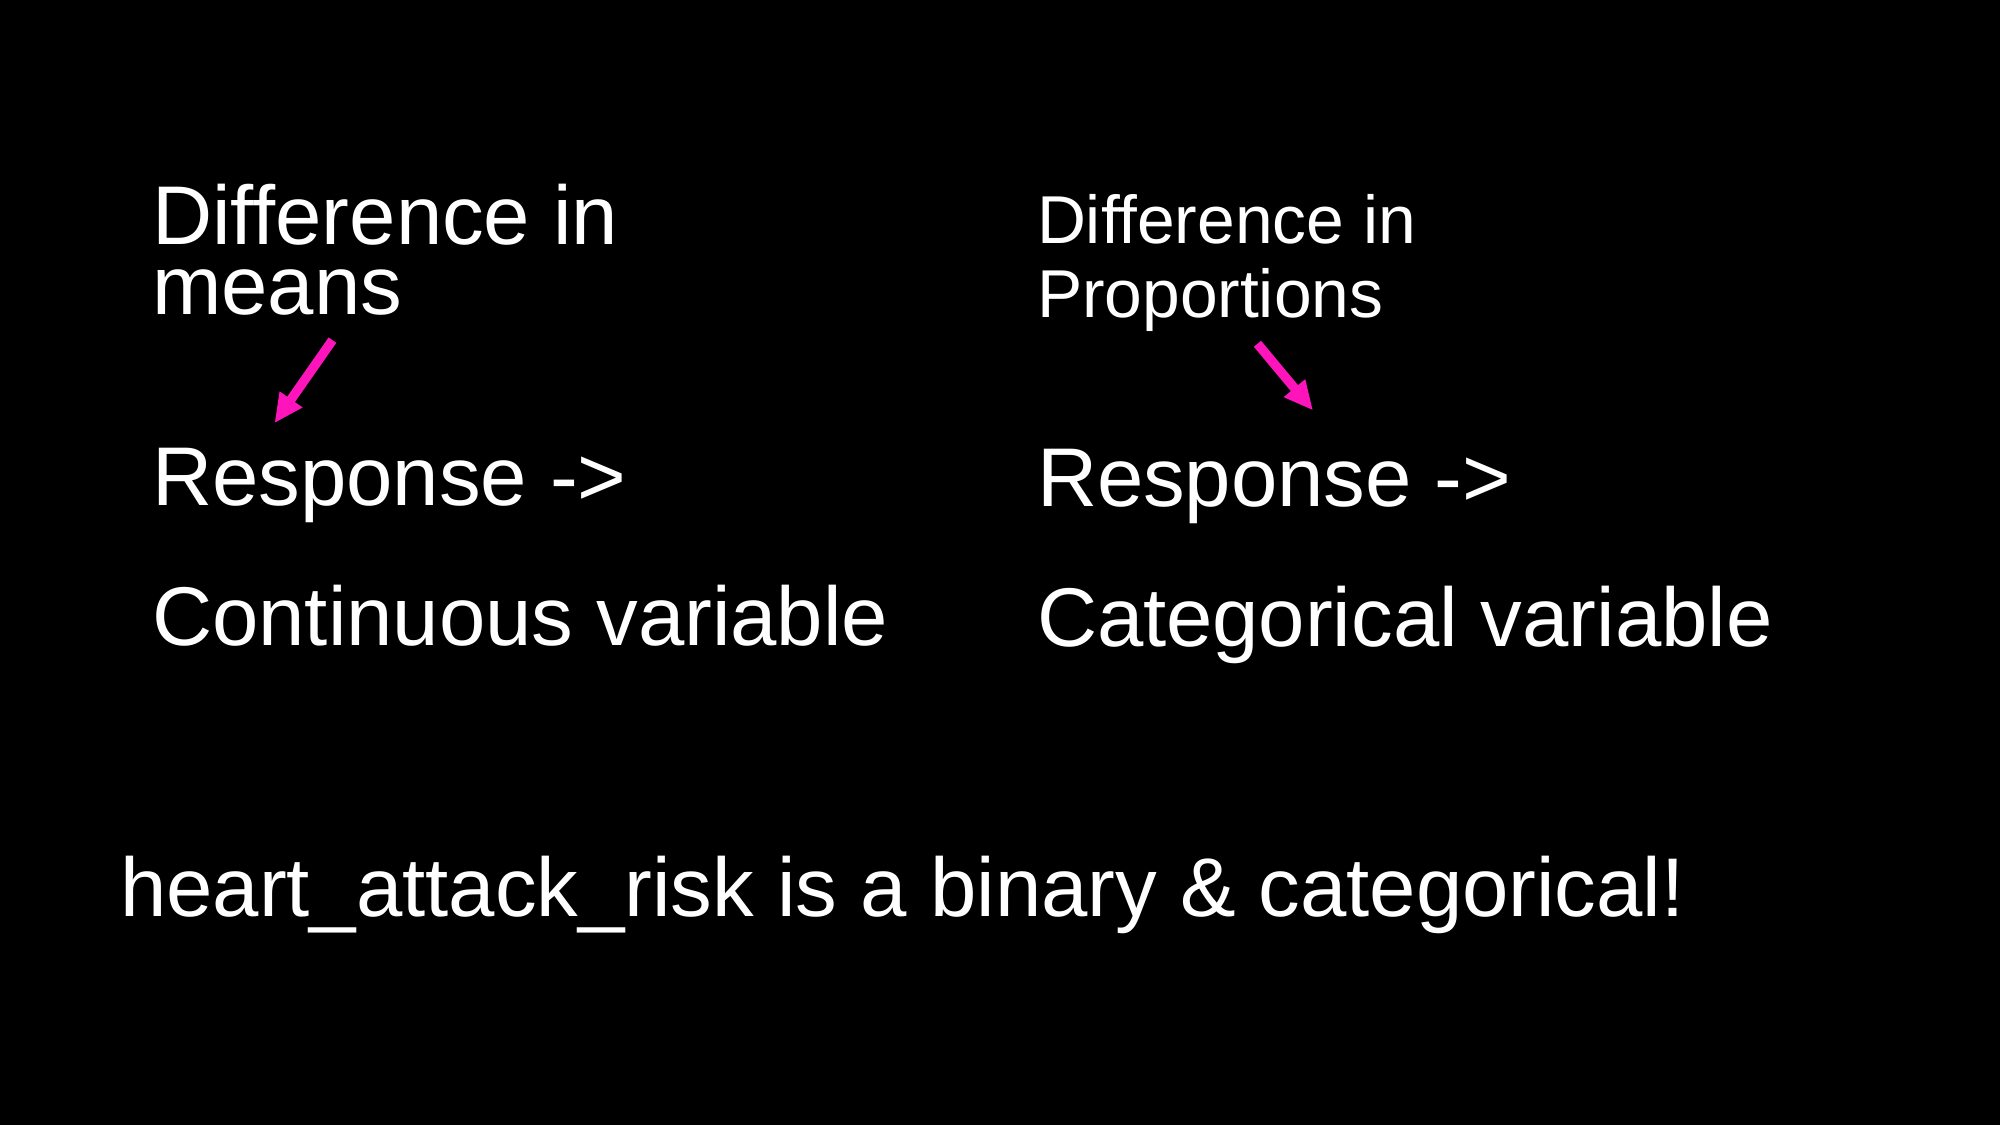

# Difference in means
Difference in Proportions
Response ->

Continuous variable
Response ->

Categorical variable

heart_attack_risk is a binary & categorical!